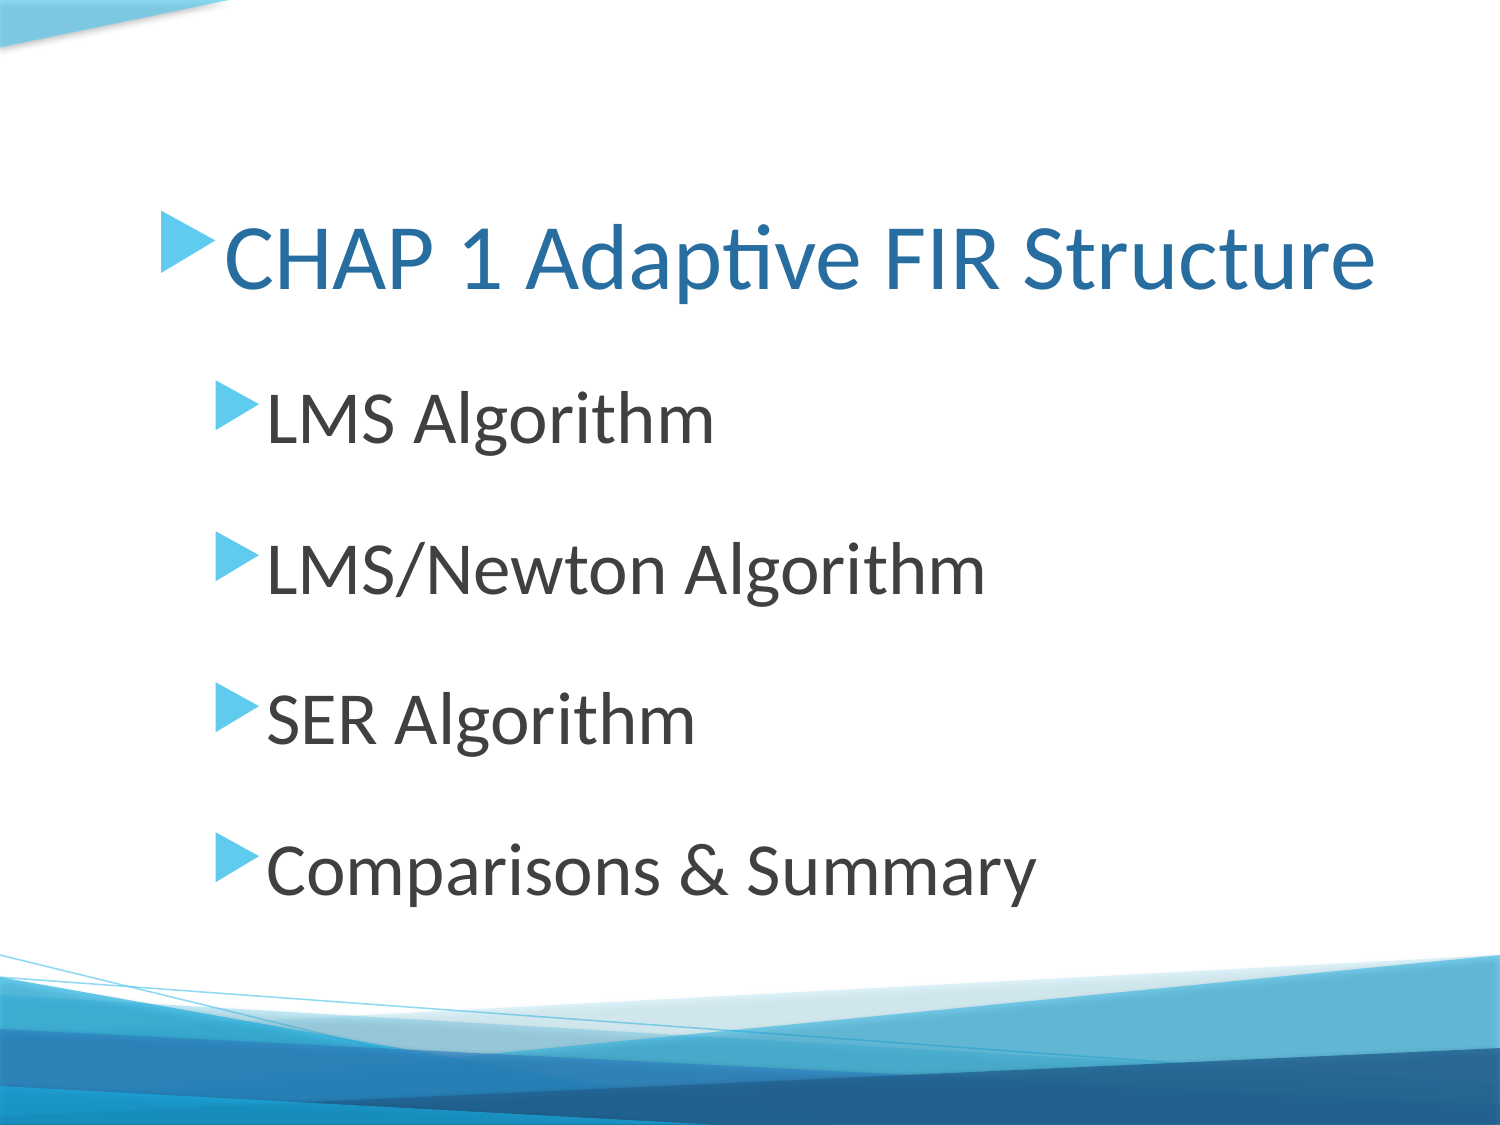

CHAP 1 Adaptive FIR Structure
LMS Algorithm
LMS/Newton Algorithm
SER Algorithm
Comparisons & Summary